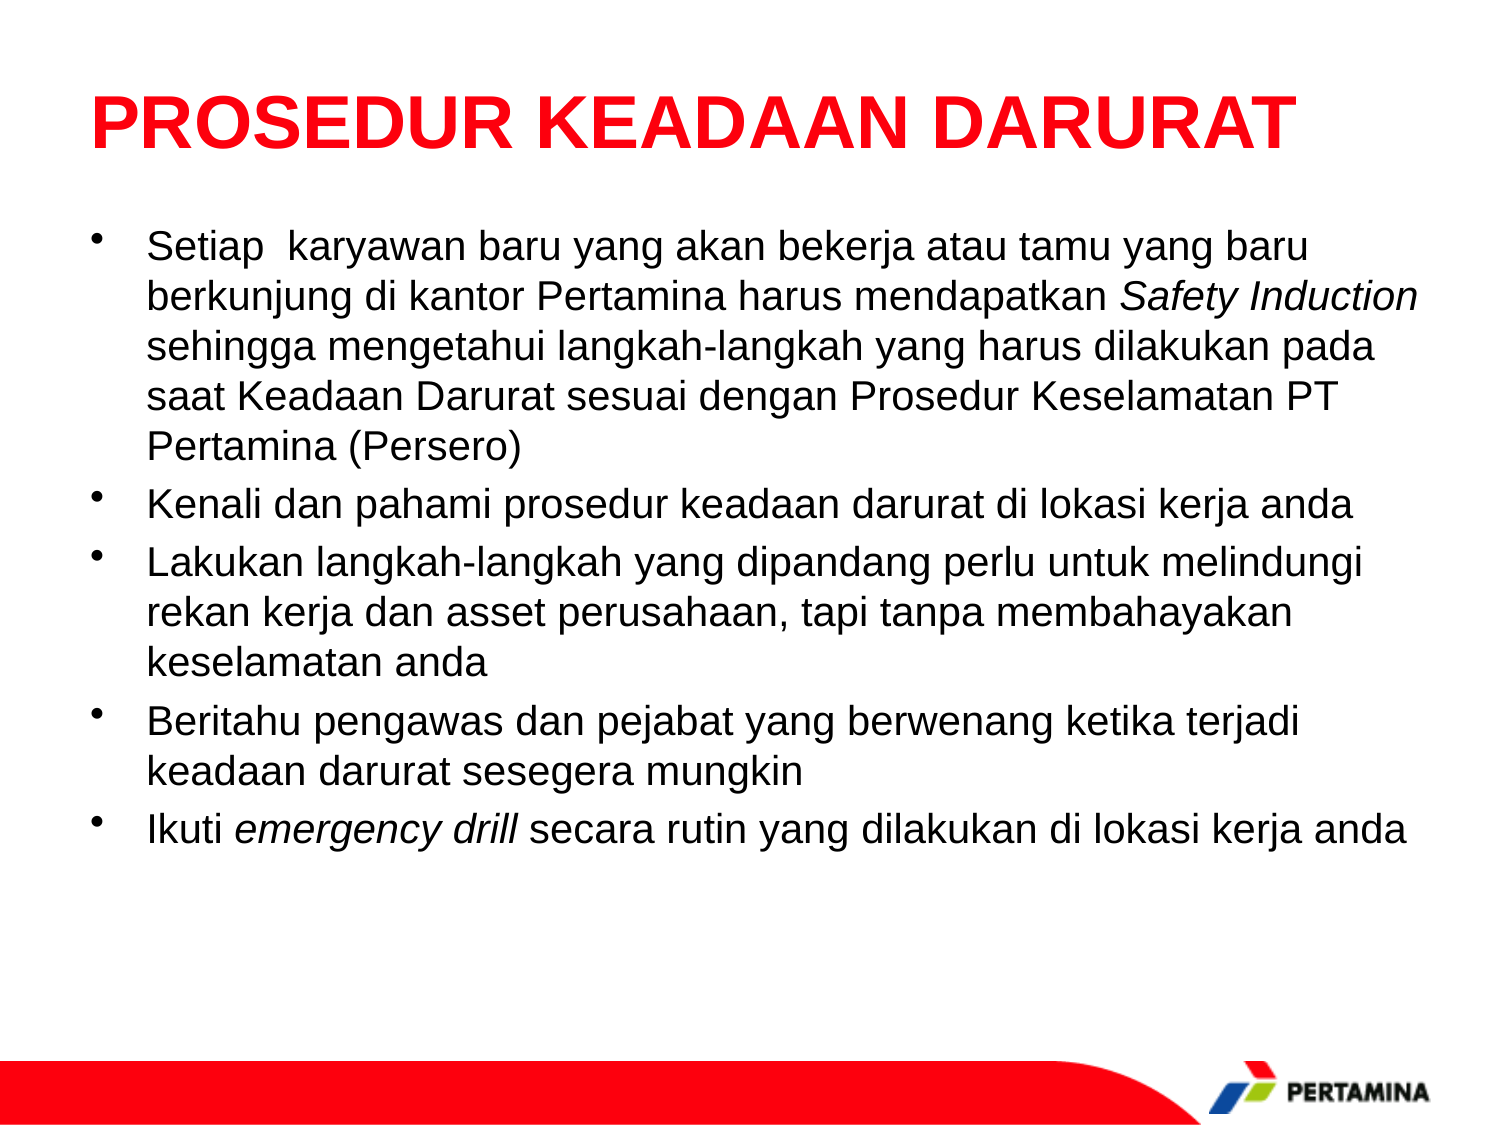

# PROSEDUR KEADAAN DARURAT
Setiap  karyawan baru yang akan bekerja atau tamu yang baru berkunjung di kantor Pertamina harus mendapatkan Safety Induction sehingga mengetahui langkah-langkah yang harus dilakukan pada saat Keadaan Darurat sesuai dengan Prosedur Keselamatan PT Pertamina (Persero)
Kenali dan pahami prosedur keadaan darurat di lokasi kerja anda
Lakukan langkah-langkah yang dipandang perlu untuk melindungi rekan kerja dan asset perusahaan, tapi tanpa membahayakan keselamatan anda
Beritahu pengawas dan pejabat yang berwenang ketika terjadi keadaan darurat sesegera mungkin
Ikuti emergency drill secara rutin yang dilakukan di lokasi kerja anda